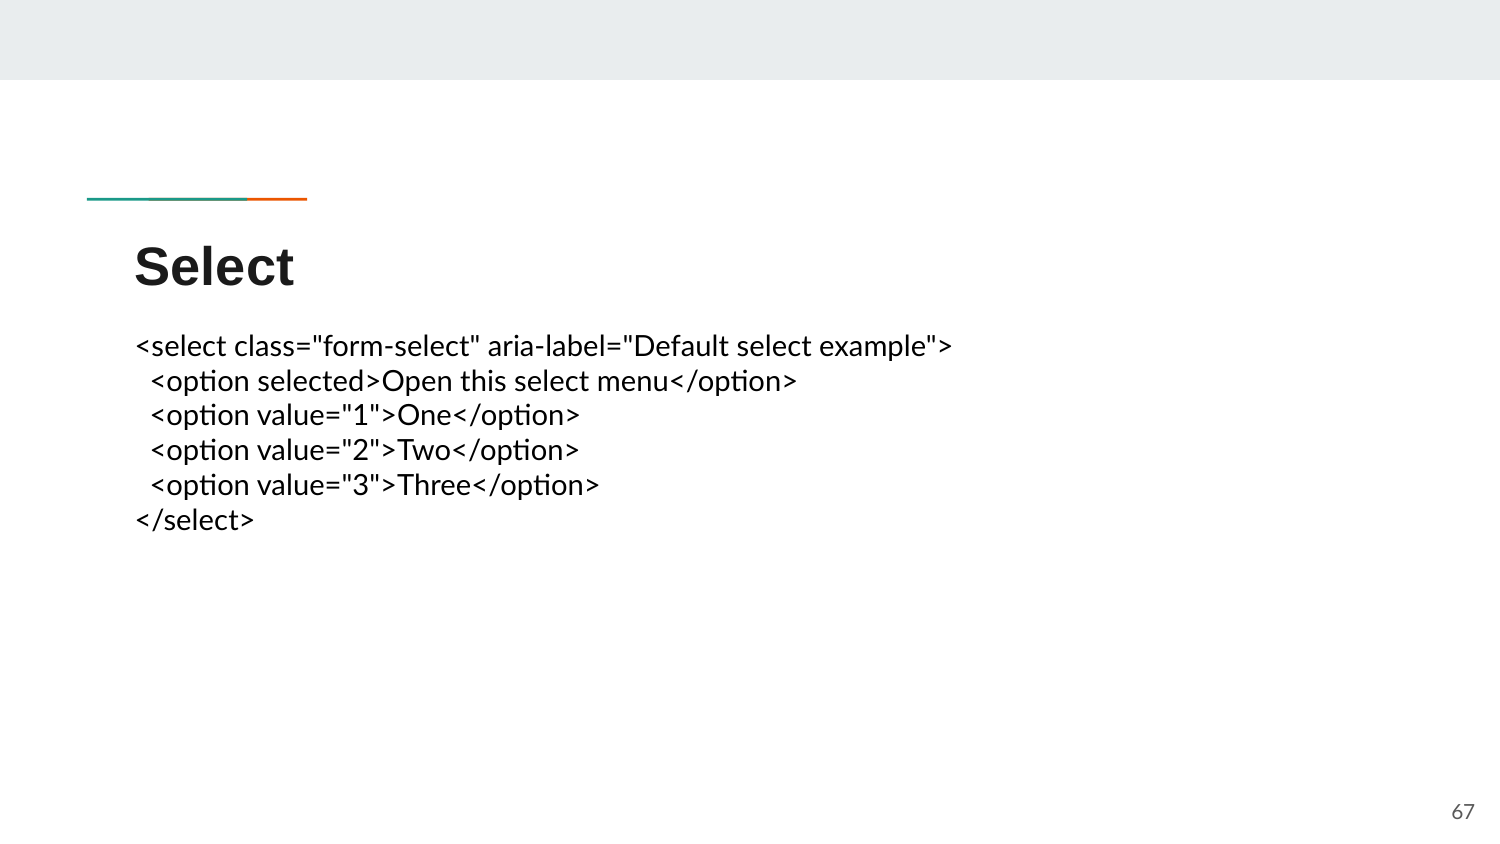

# Select
<select class="form-select" aria-label="Default select example">
  <option selected>Open this select menu</option>
  <option value="1">One</option>
  <option value="2">Two</option>
  <option value="3">Three</option>
</select>

67